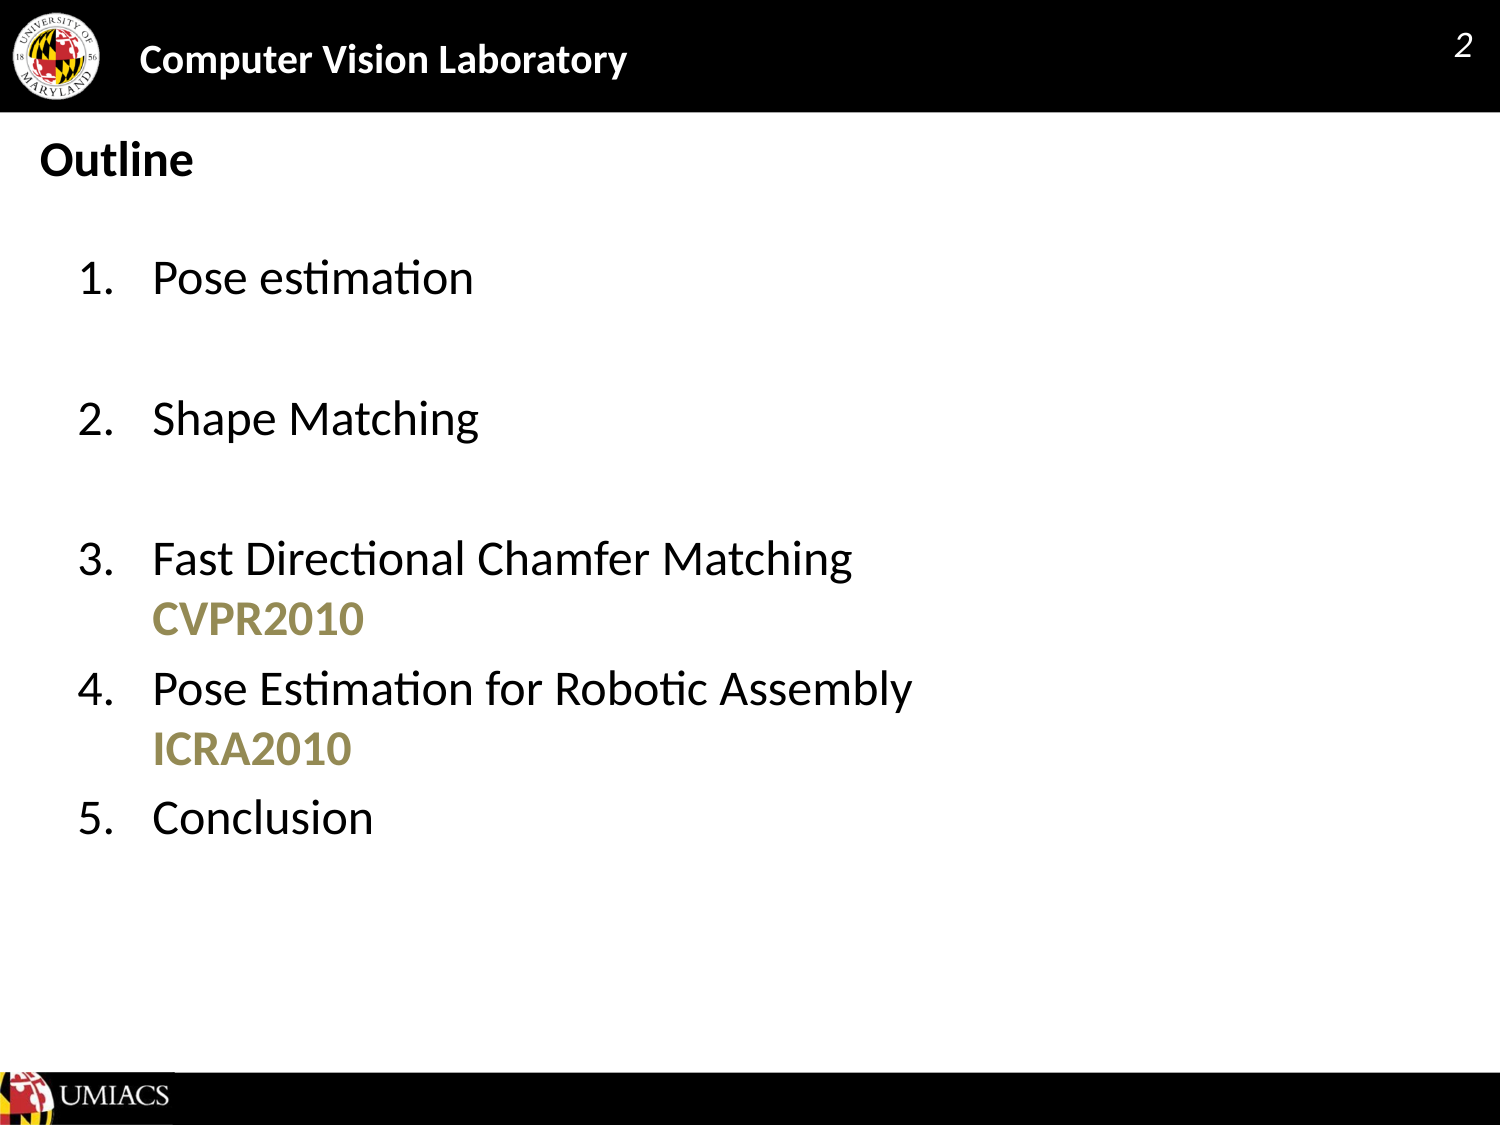

2
# Outline
Pose estimation

Shape Matching

Fast Directional Chamfer Matching
CVPR2010
Pose Estimation for Robotic Assembly
ICRA2010
Conclusion